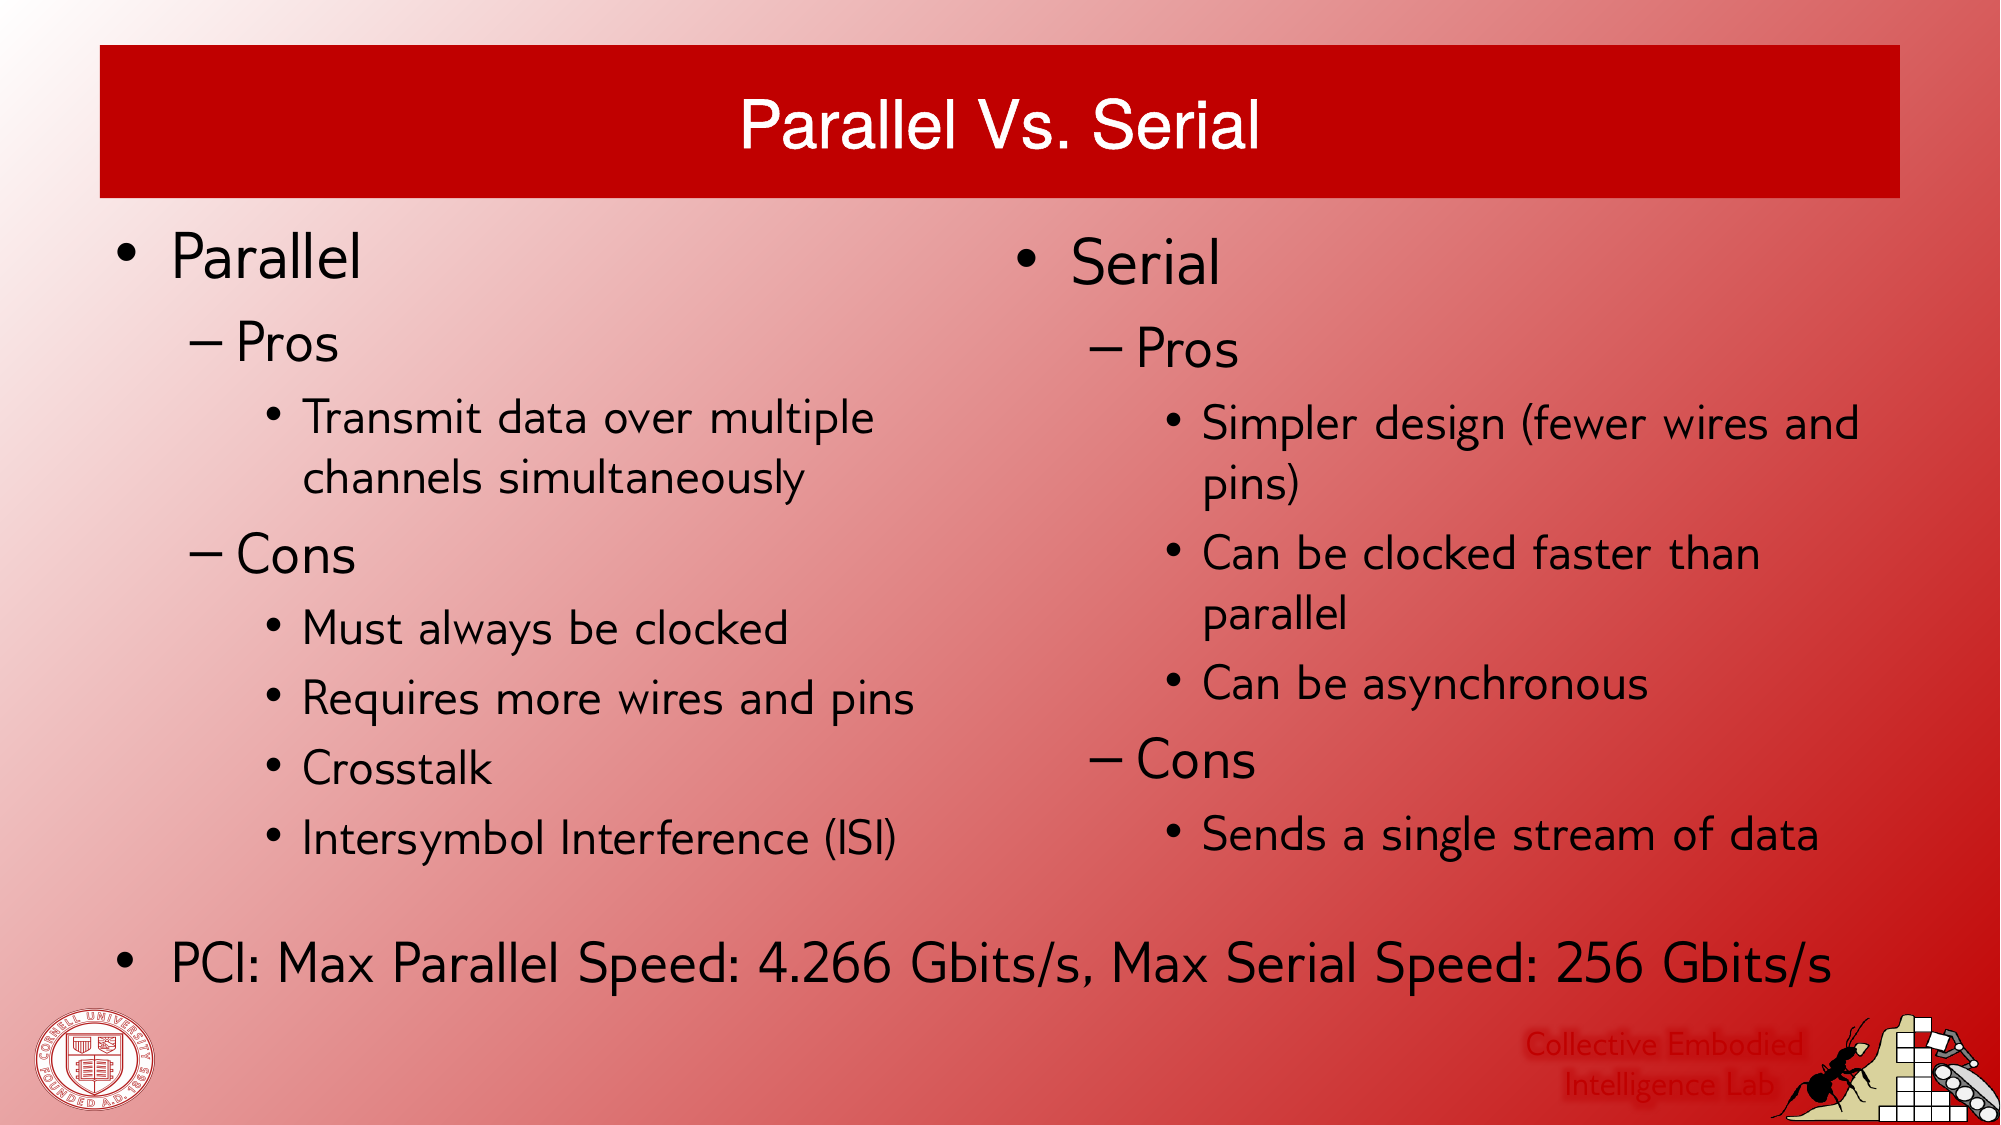

# Parallel Vs. Serial
Parallel
Pros
Transmit data over multiple channels simultaneously
Cons
Must always be clocked
Requires more wires and pins
Crosstalk
Intersymbol Interference (ISI)

Serial
Pros
Simpler design (fewer wires and pins)
Can be clocked faster than parallel
Can be asynchronous
Cons
Sends a single stream of data
PCI: Max Parallel Speed: 4.266 Gbits/s, Max Serial Speed: 256 Gbits/s